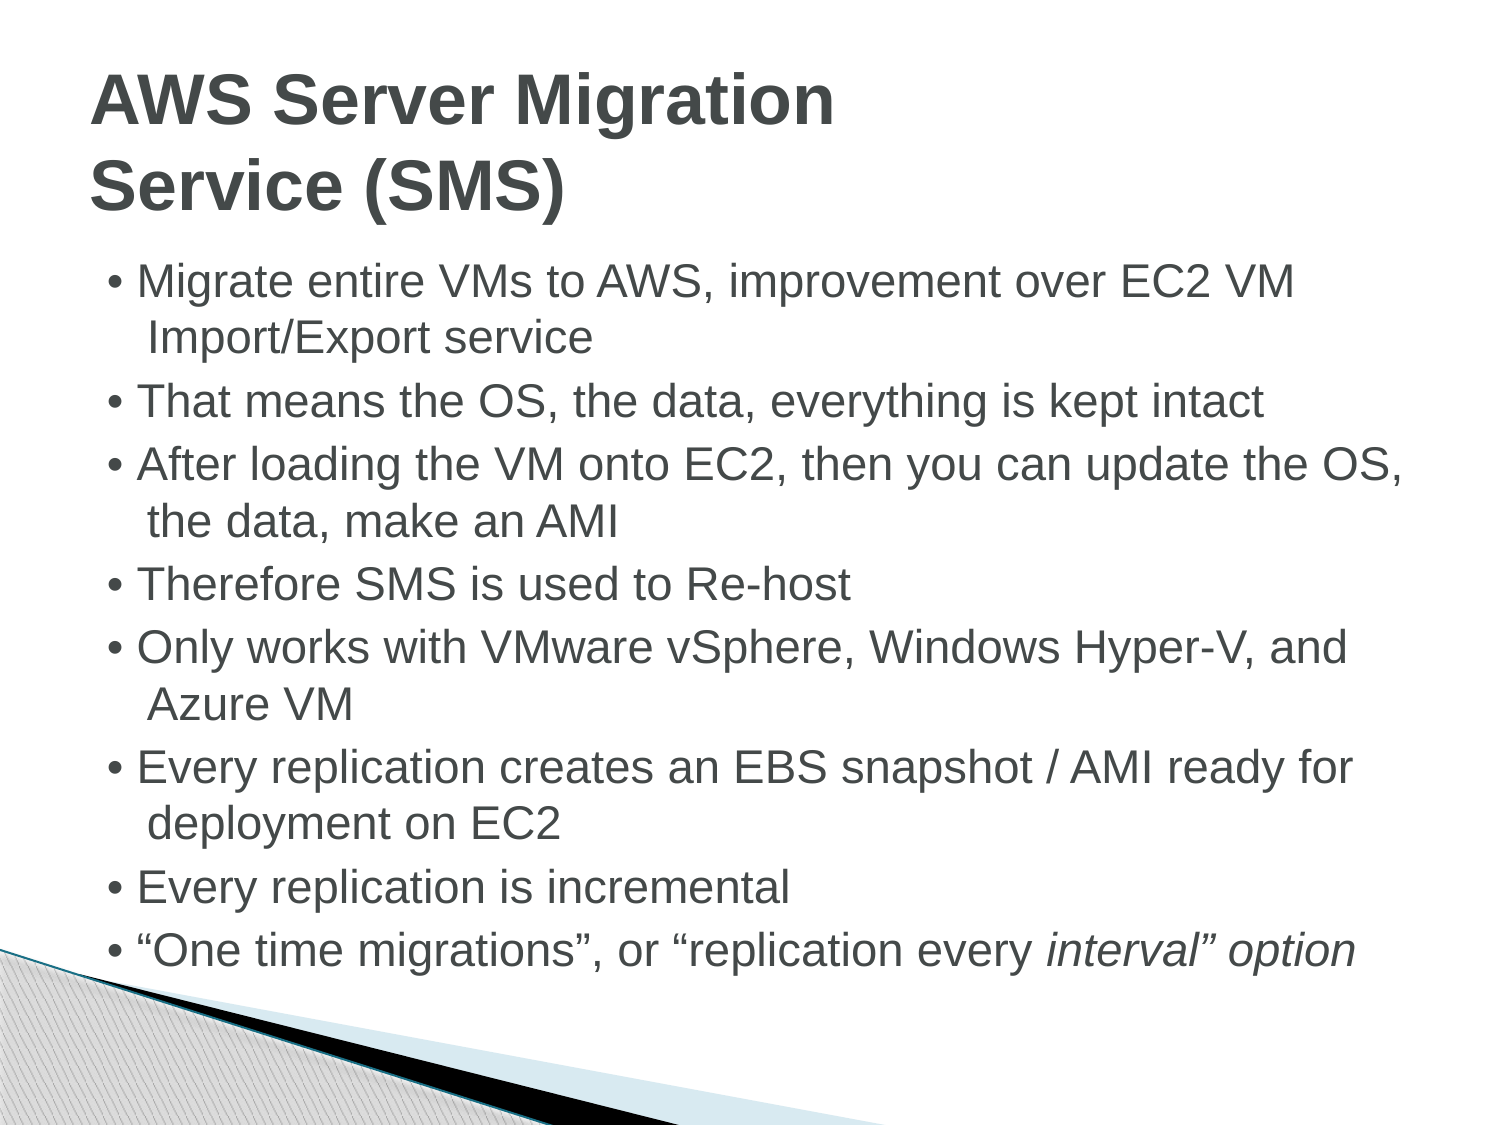

# AWS Server Migration Service (SMS)
• Migrate entire VMs to AWS, improvement over EC2 VM Import/Export service
• That means the OS, the data, everything is kept intact
• After loading the VM onto EC2, then you can update the OS, the data, make an AMI
• Therefore SMS is used to Re-host
• Only works with VMware vSphere, Windows Hyper-V, and Azure VM
• Every replication creates an EBS snapshot / AMI ready for deployment on EC2
• Every replication is incremental
• “One time migrations”, or “replication every interval” option